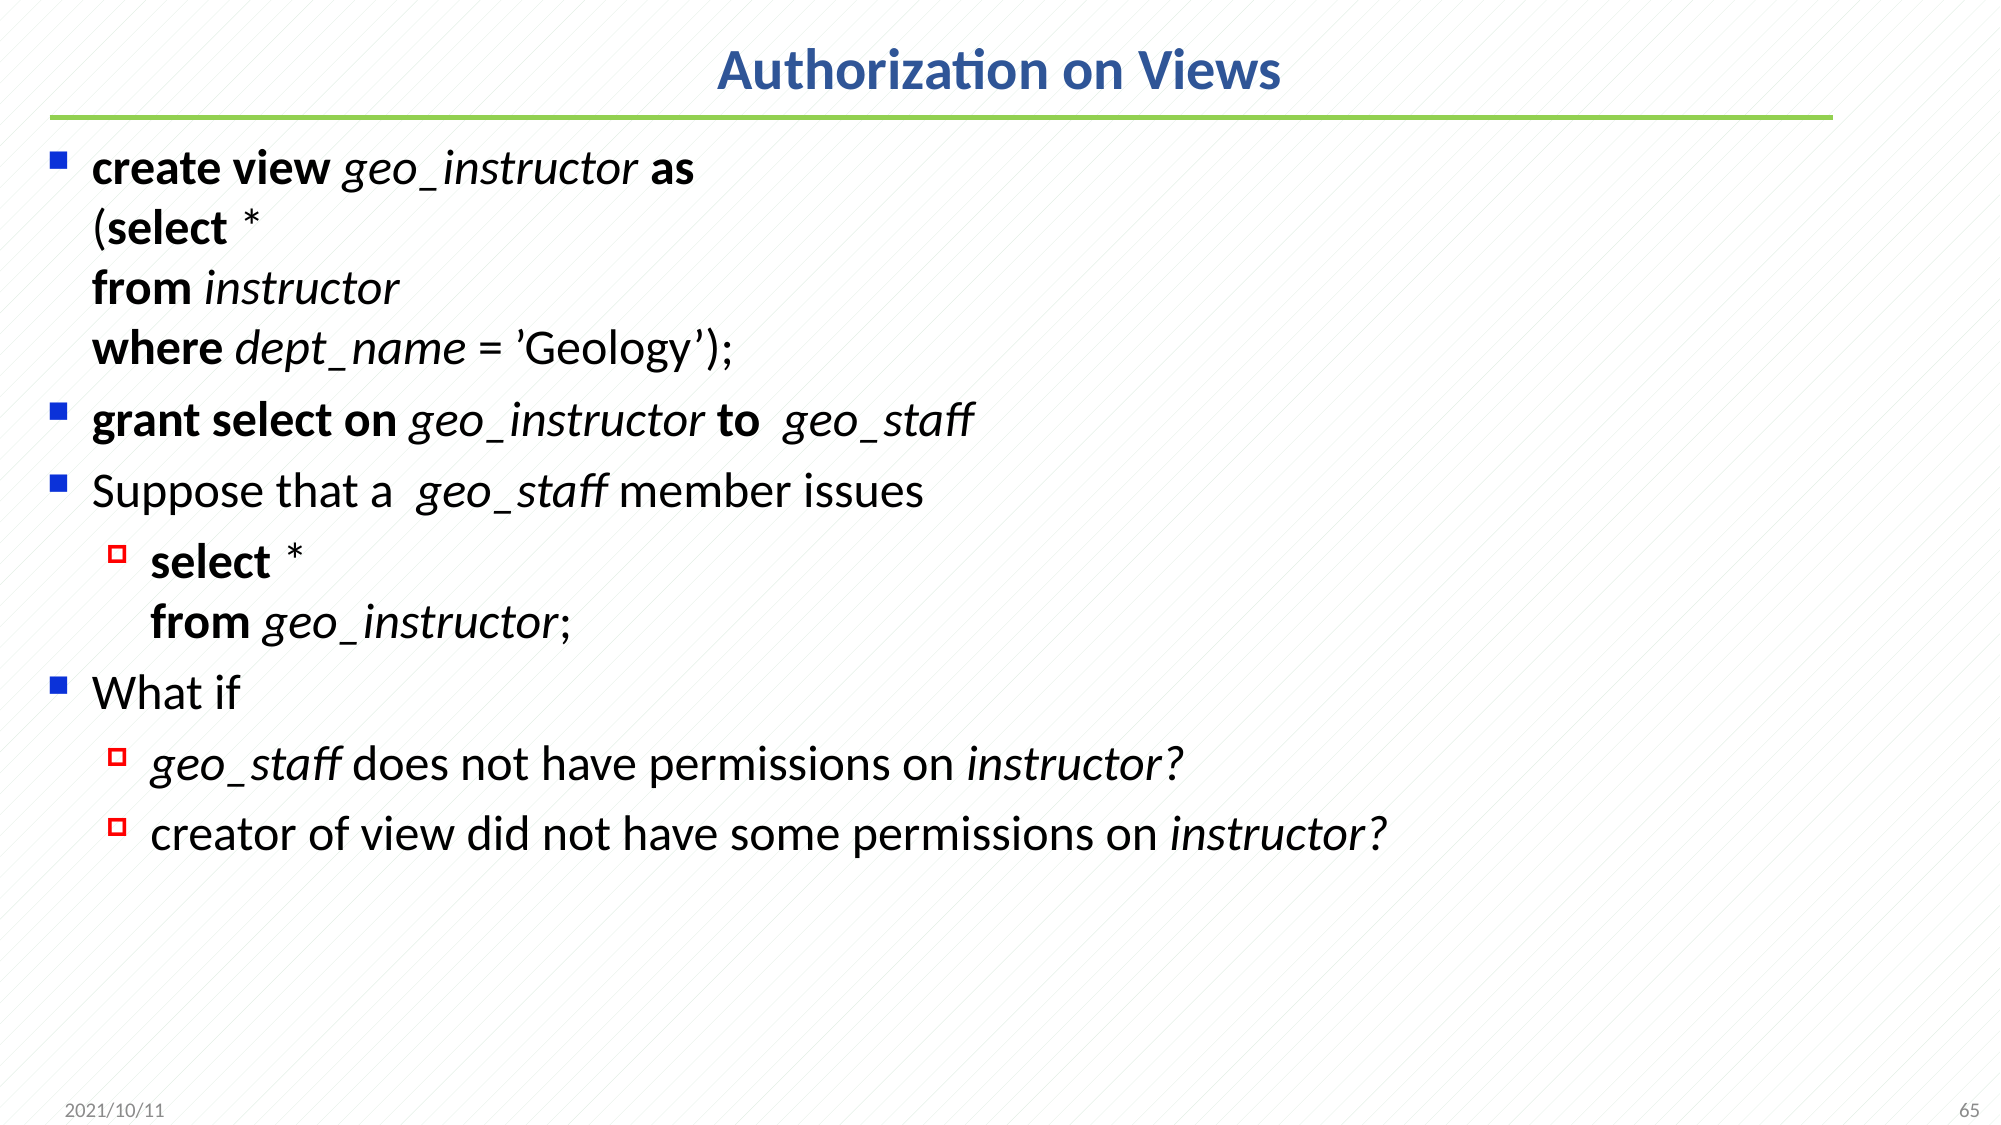

# Authorization on Views
create view geo_instructor as
(select *
from instructor
where dept_name = ’Geology’);
grant select on geo_instructor to  geo_staff
Suppose that a  geo_staff member issues
select *
from geo_instructor;
What if
geo_staff does not have permissions on instructor?
creator of view did not have some permissions on instructor?

65
2021/10/11